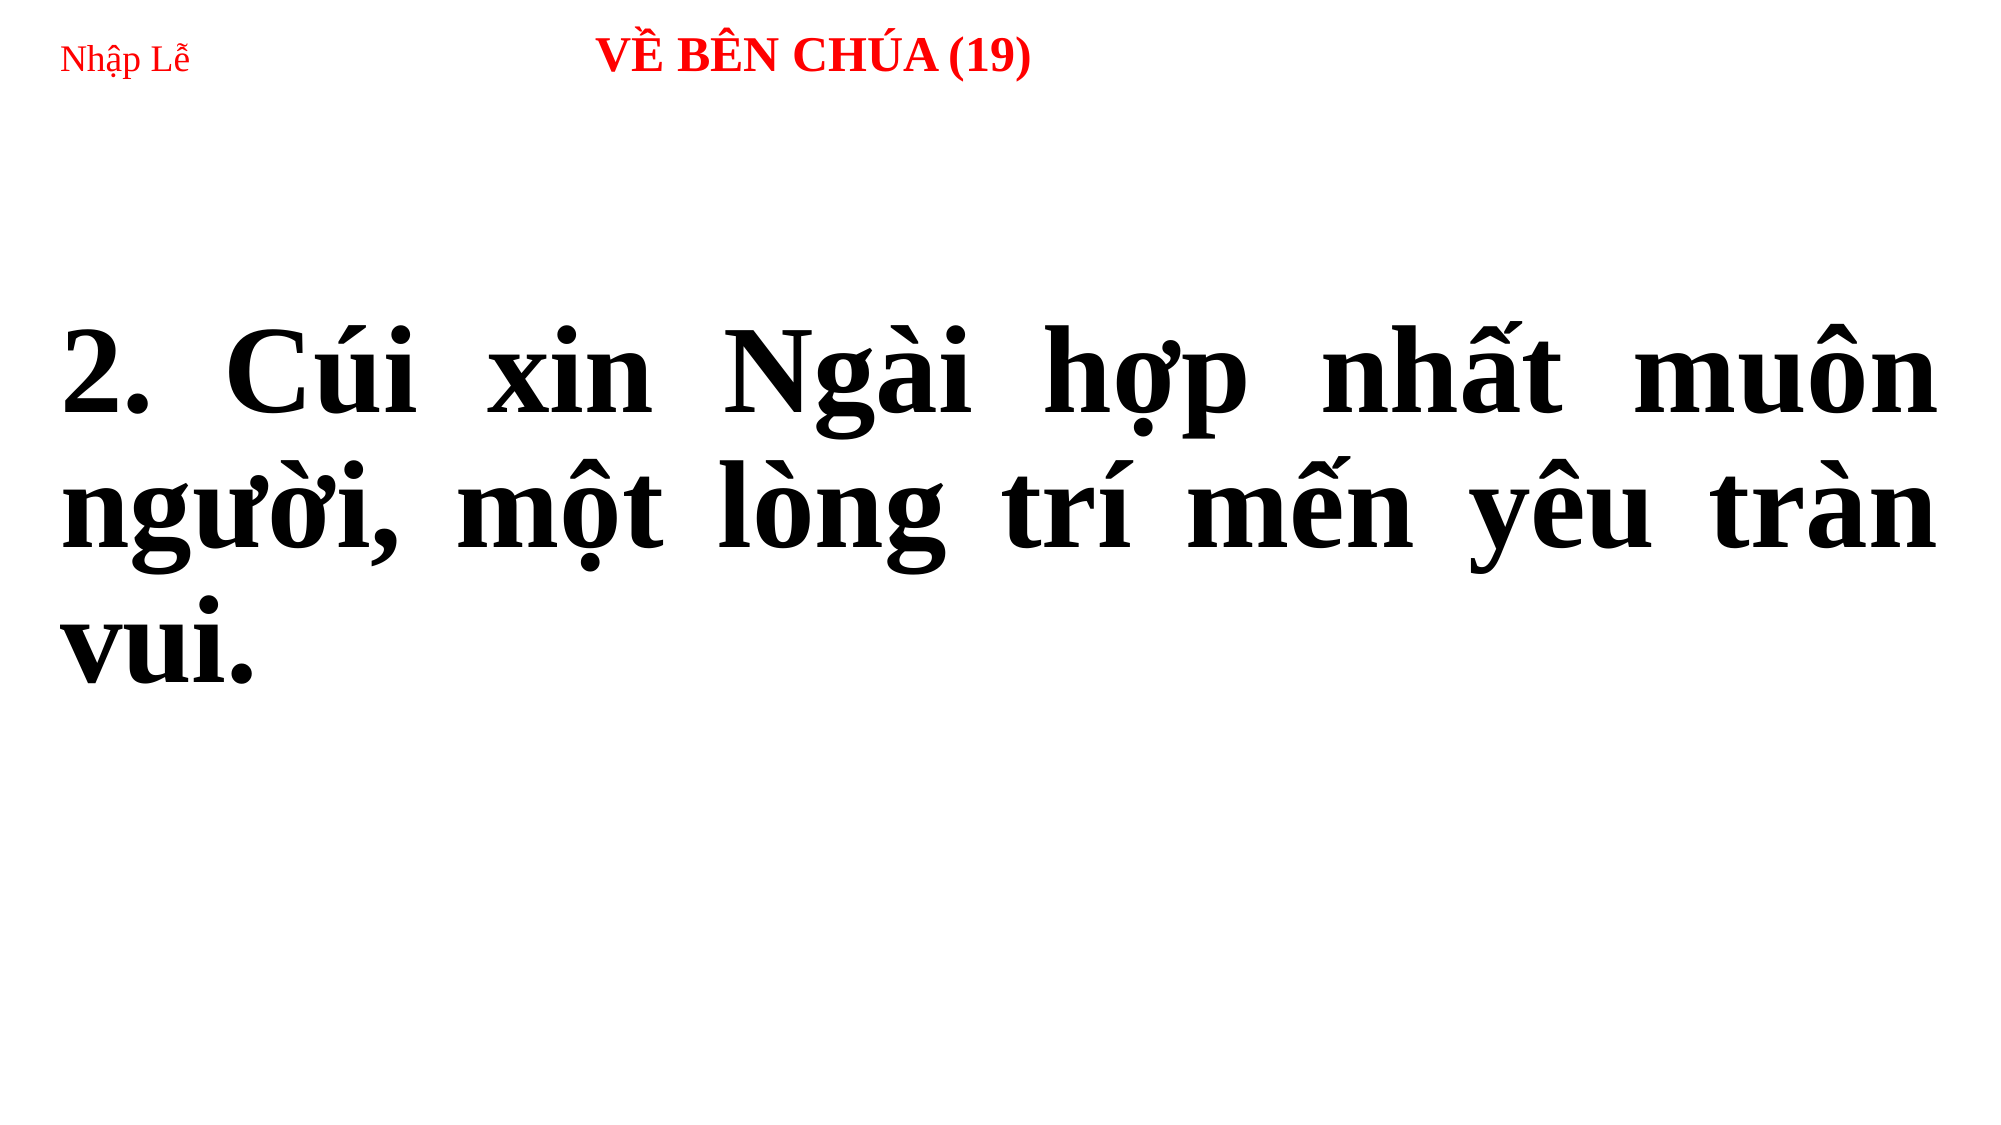

# Nhập Lễ                          	         VỀ BÊN CHÚA (19)
2. Cúi xin Ngài hợp nhất muôn người, một lòng trí mến yêu tràn vui.